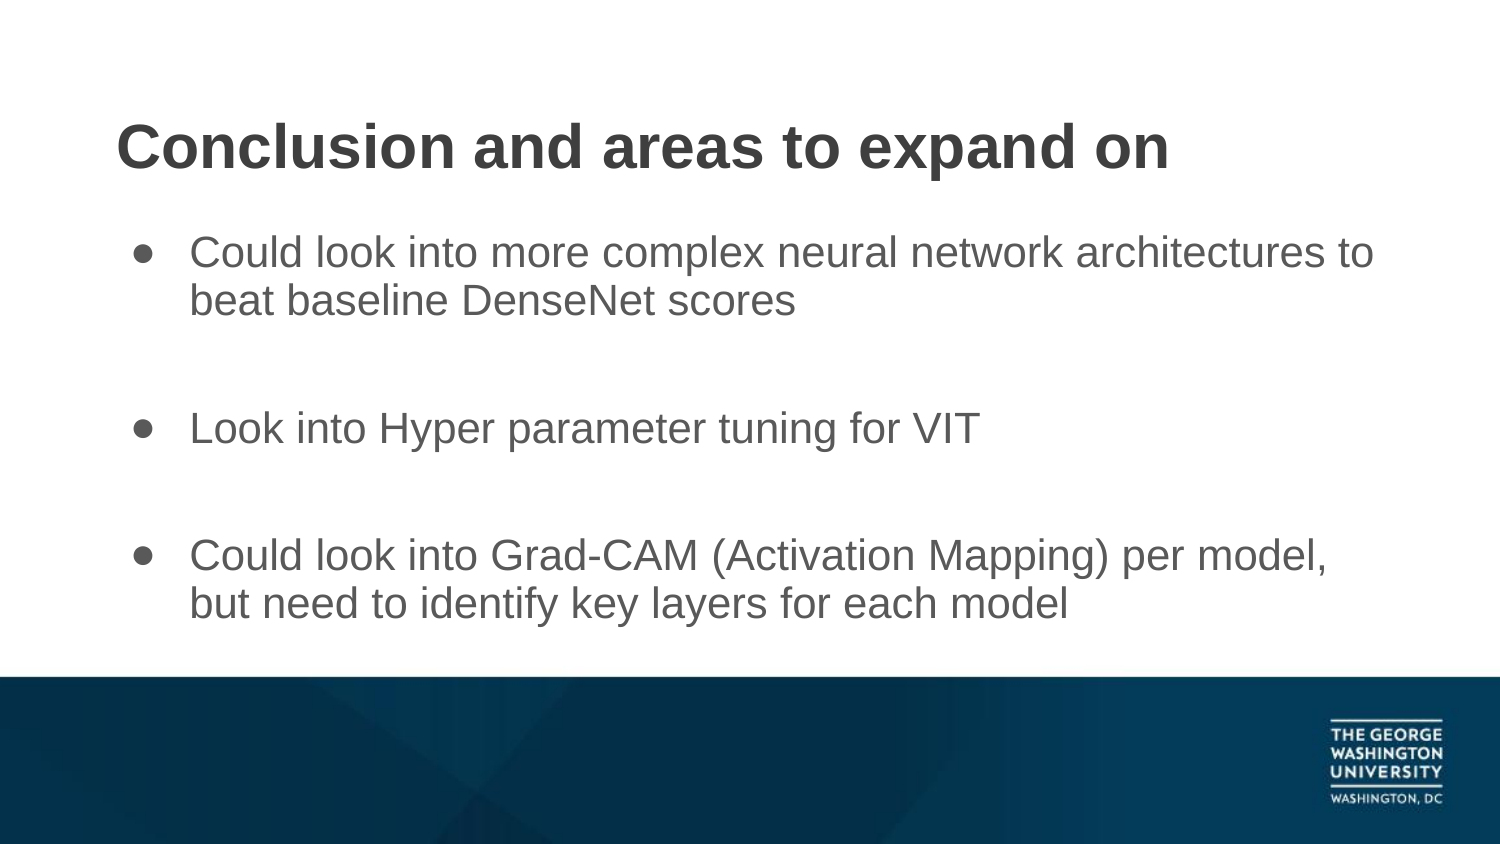

# Conclusion and areas to expand on
Could look into more complex neural network architectures to beat baseline DenseNet scores

Look into Hyper parameter tuning for VIT

Could look into Grad-CAM (Activation Mapping) per model, but need to identify key layers for each model